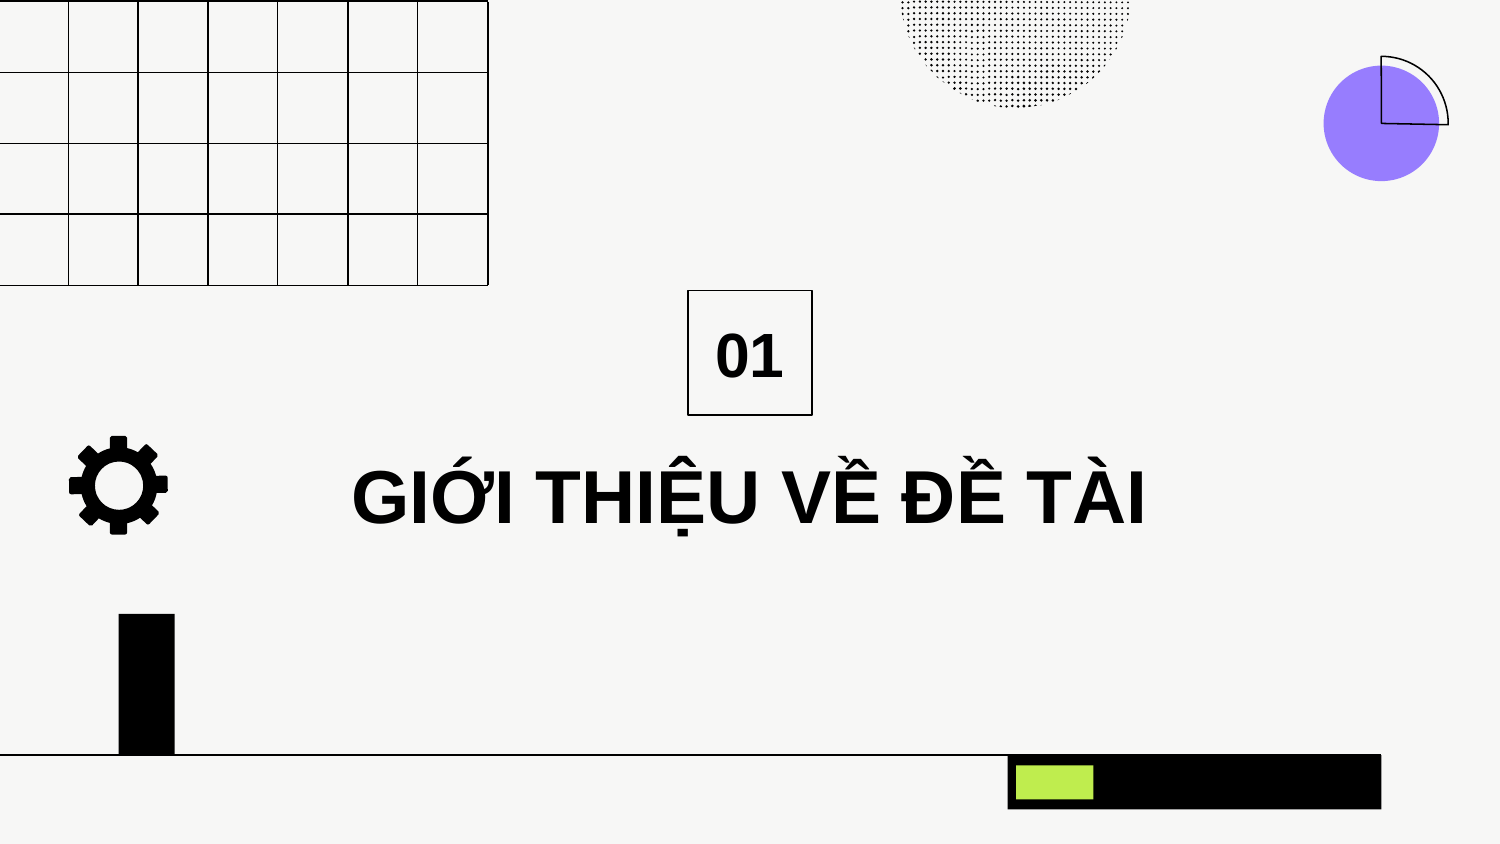

01
# GIỚI THIỆU VỀ ĐỀ TÀI